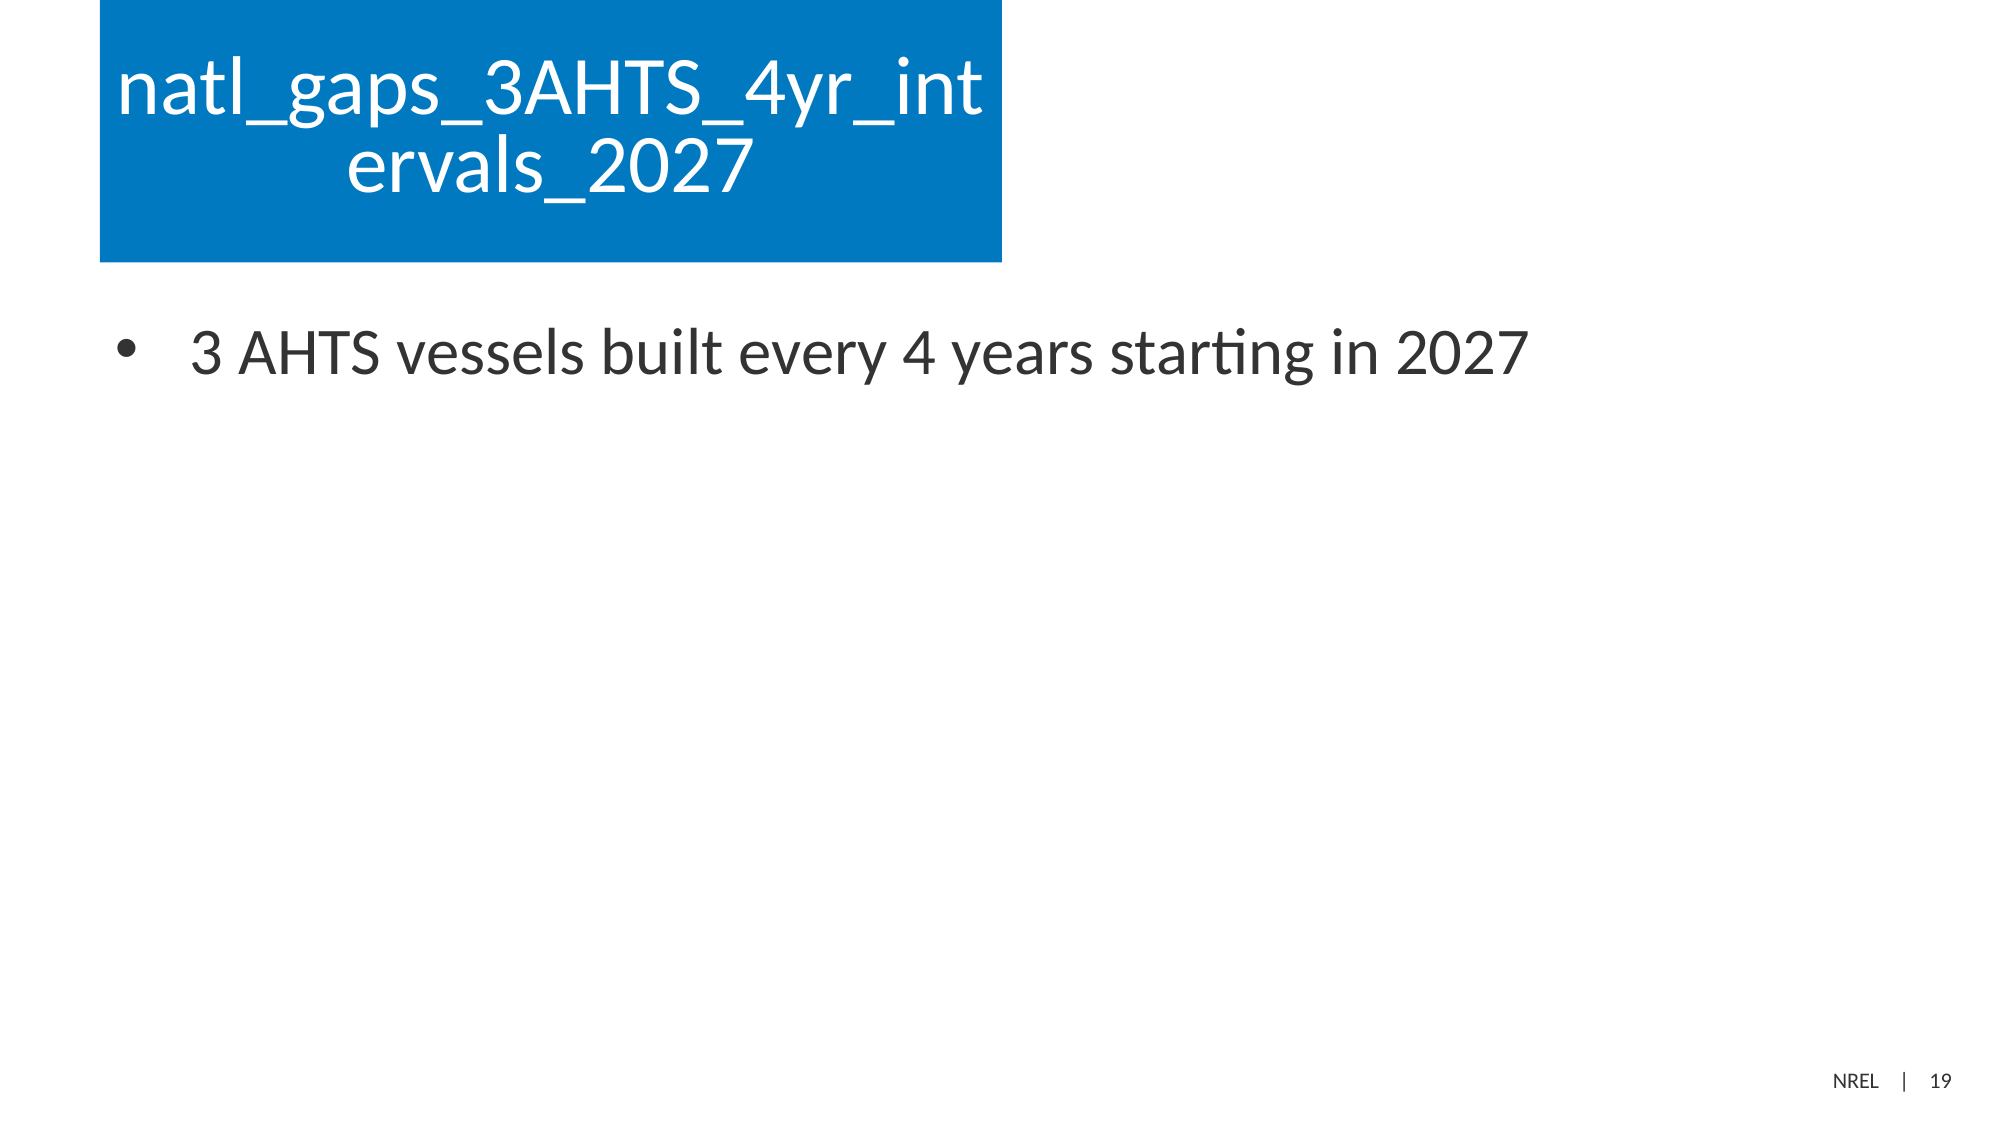

# natl_gaps_3AHTS_4yr_intervals_2027
3 AHTS vessels built every 4 years starting in 2027